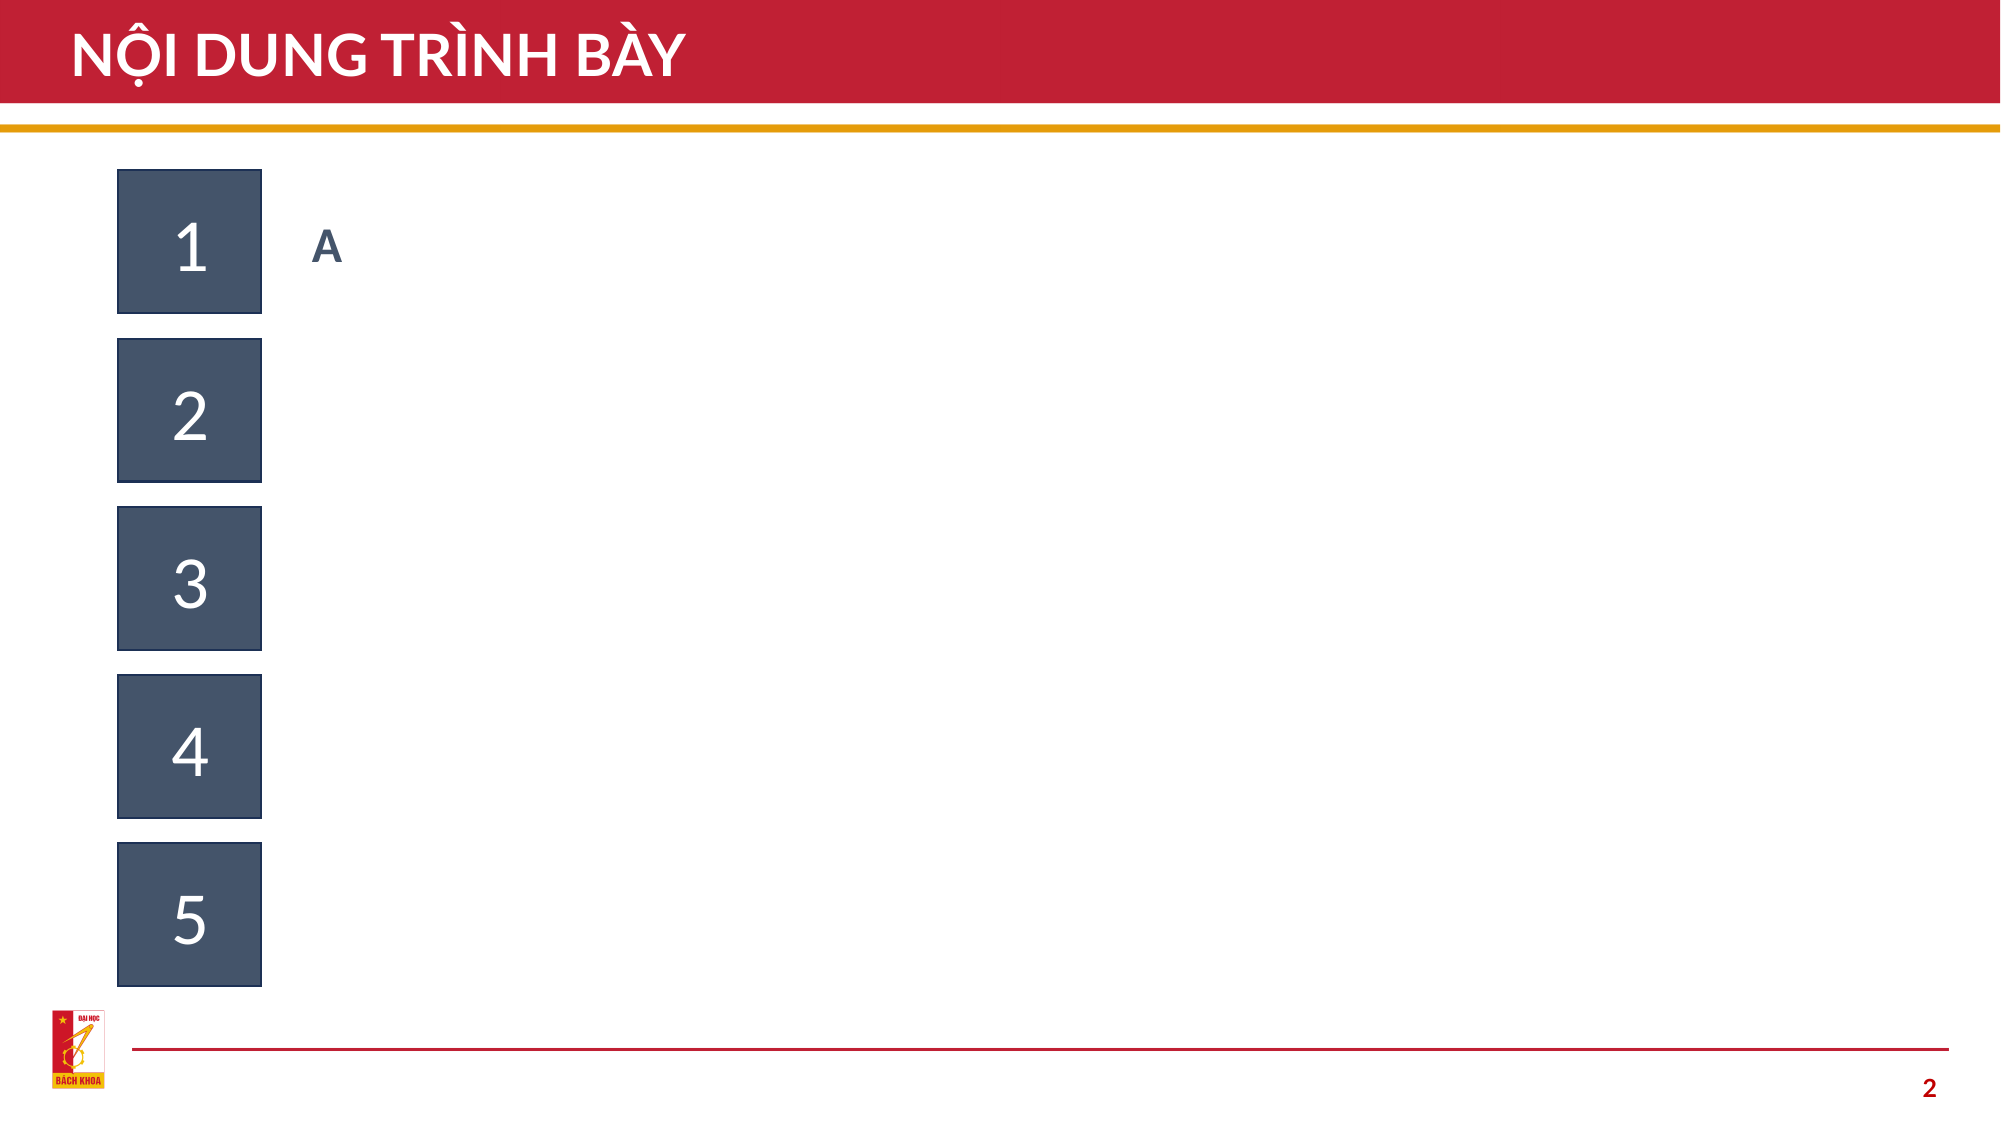

# NỘI DUNG TRÌNH BÀY
1
A
2
3
4
5
2